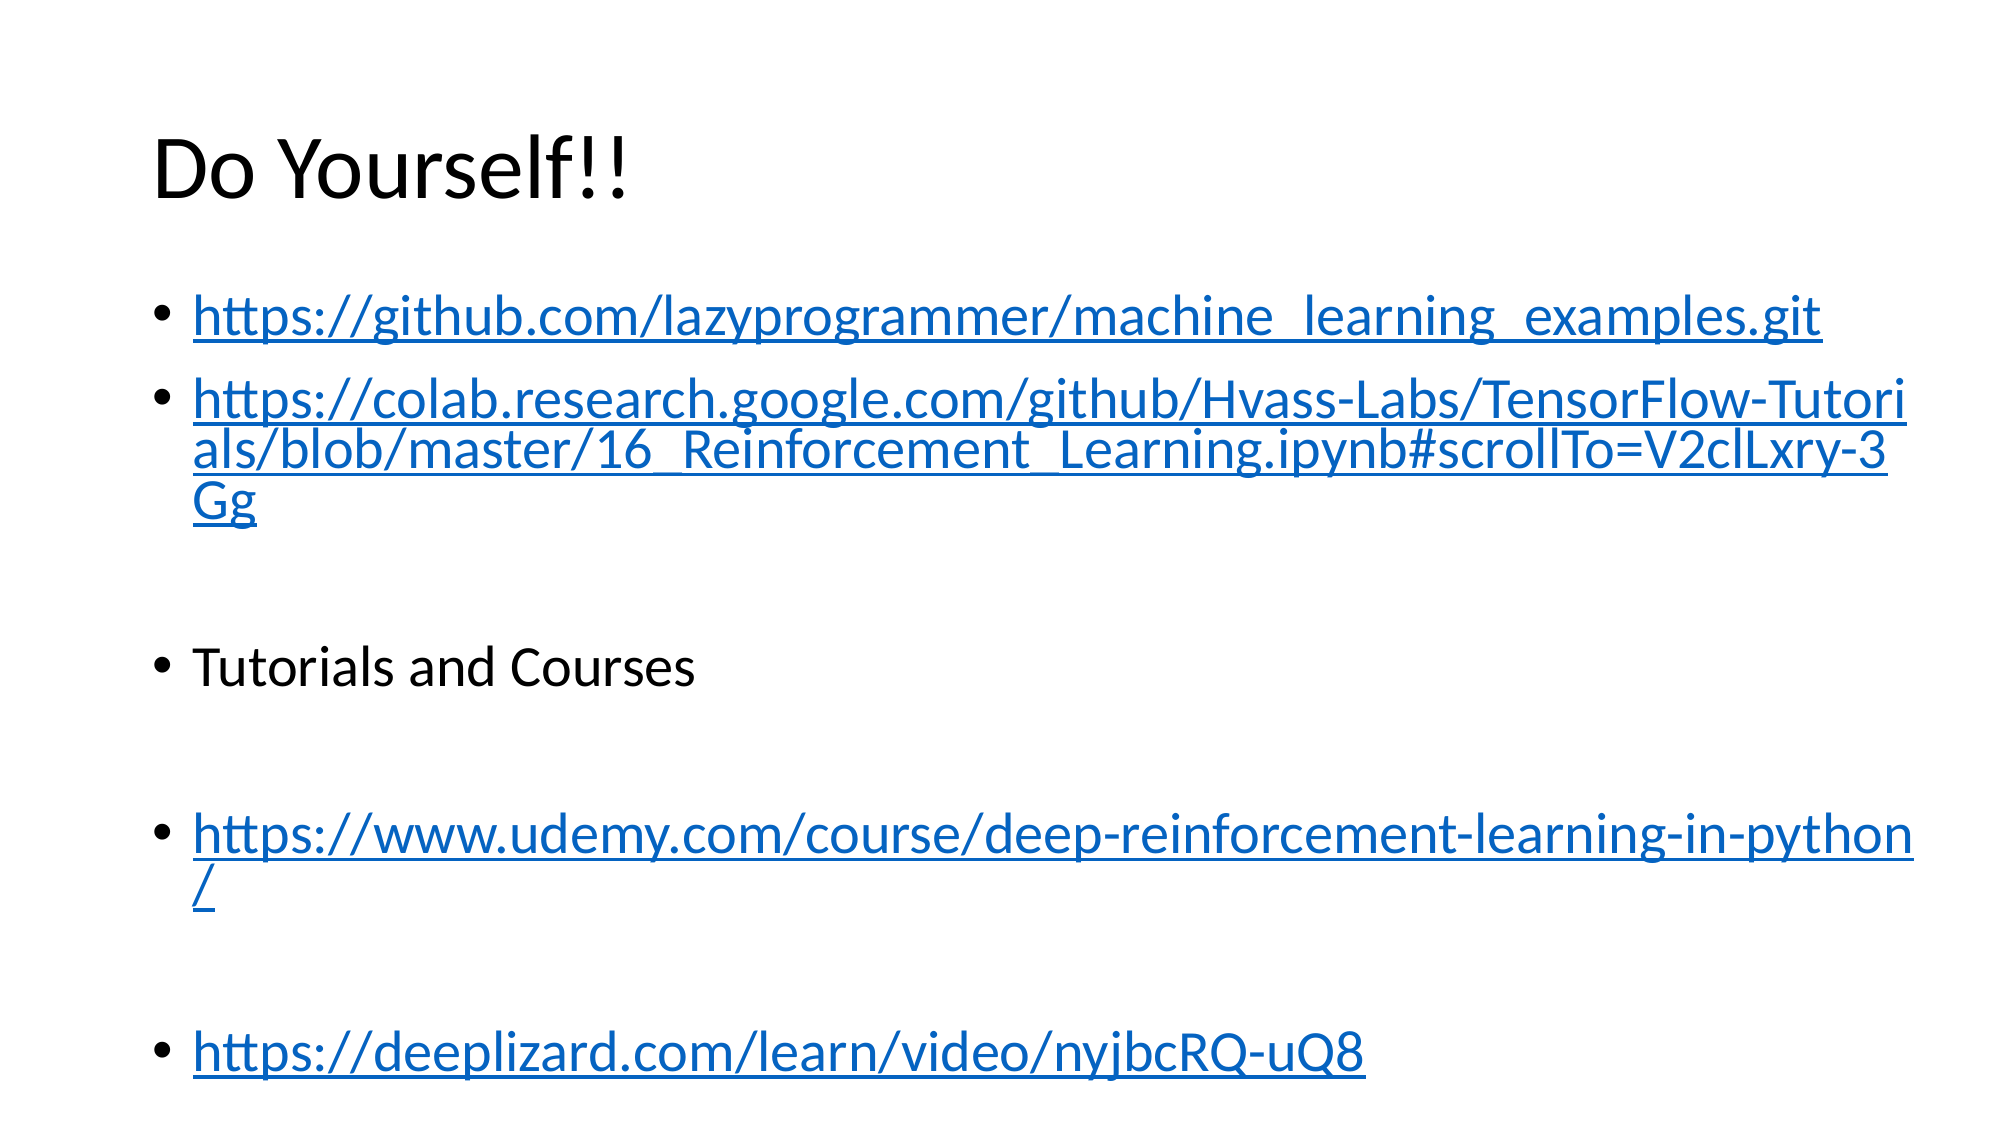

# Do Yourself!!
https://github.com/lazyprogrammer/machine_learning_examples.git
https://colab.research.google.com/github/Hvass-Labs/TensorFlow-Tutorials/blob/master/16_Reinforcement_Learning.ipynb#scrollTo=V2clLxry-3Gg

Tutorials and Courses

https://www.udemy.com/course/deep-reinforcement-learning-in-python/

https://deeplizard.com/learn/video/nyjbcRQ-uQ8